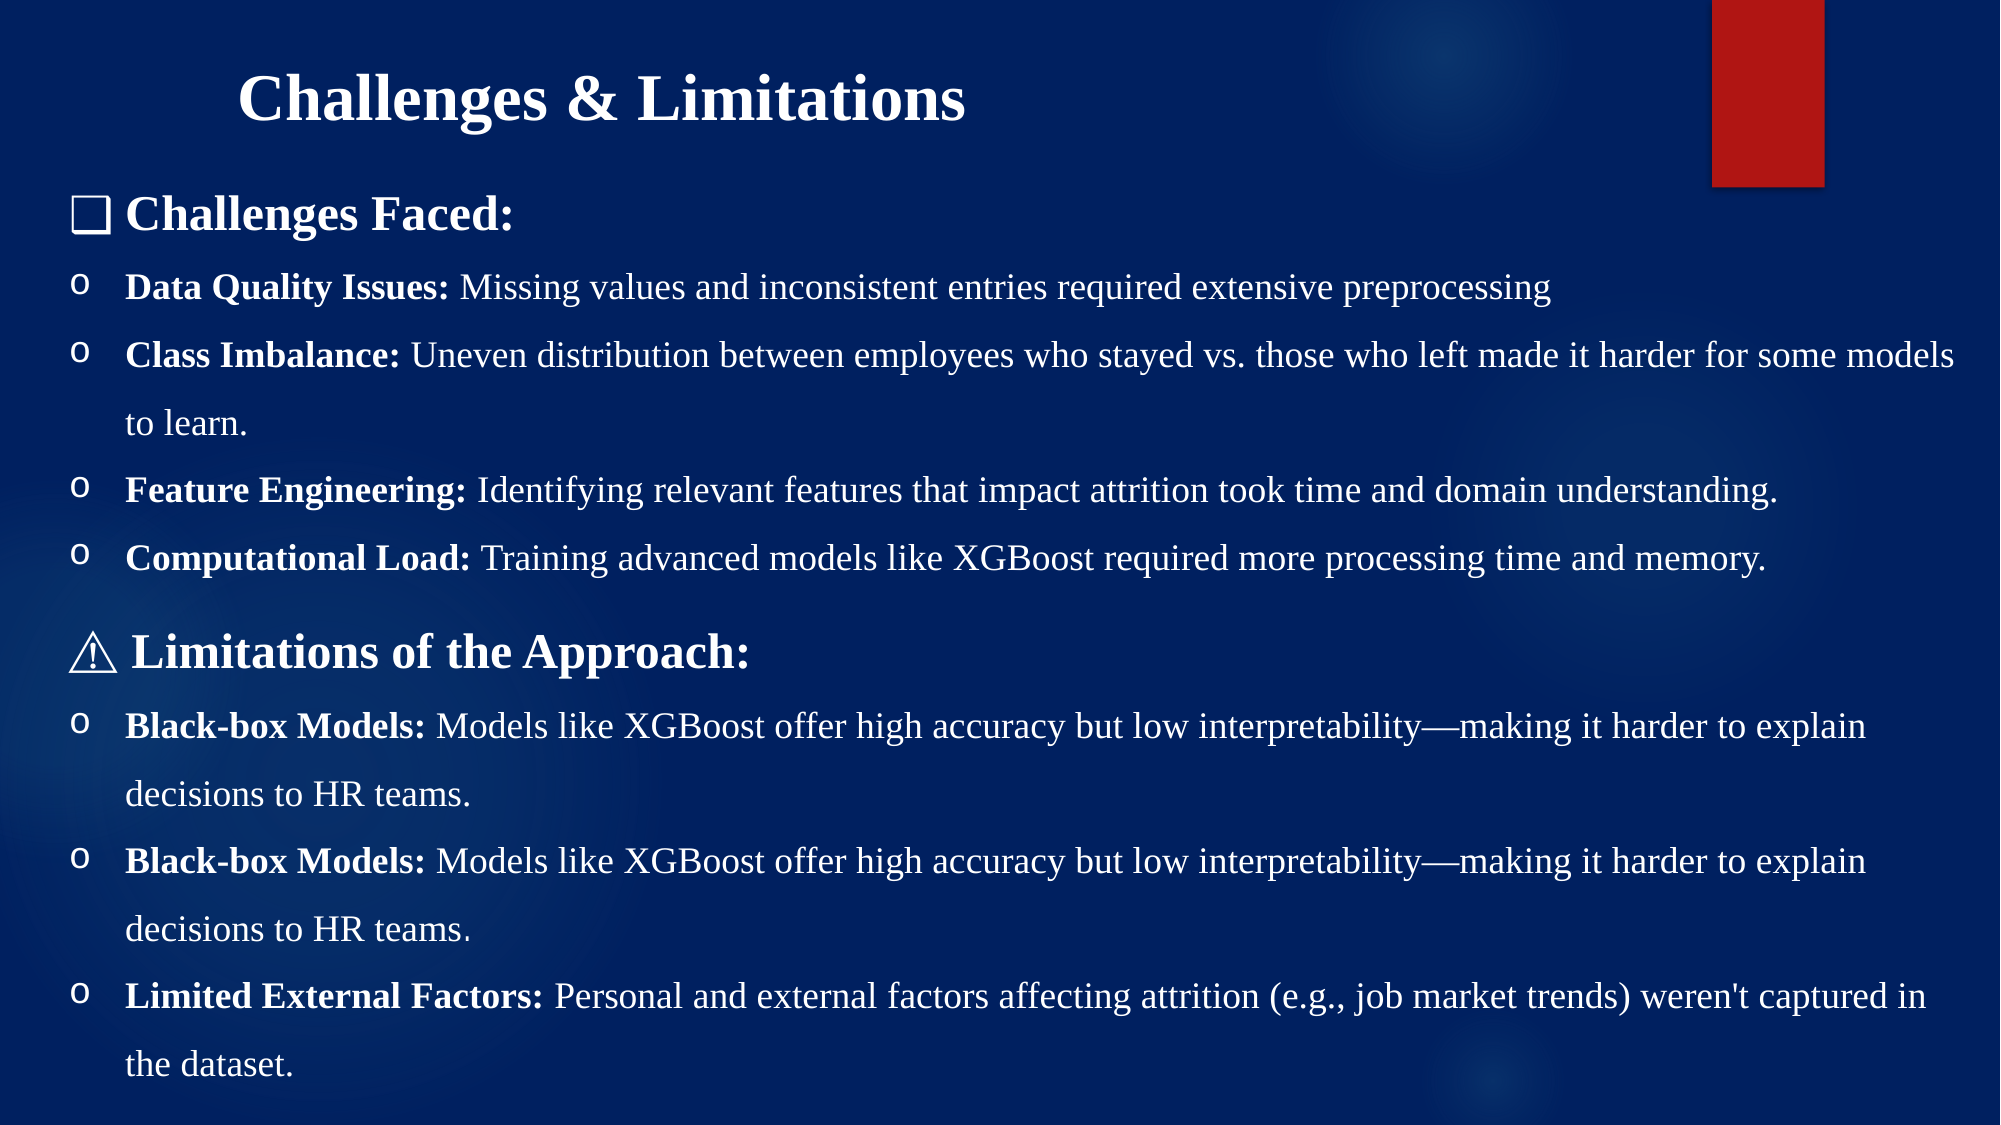

Challenges & Limitations
Challenges Faced:
Data Quality Issues: Missing values and inconsistent entries required extensive preprocessing
Class Imbalance: Uneven distribution between employees who stayed vs. those who left made it harder for some models to learn.
Feature Engineering: Identifying relevant features that impact attrition took time and domain understanding.
Computational Load: Training advanced models like XGBoost required more processing time and memory.
⚠️ Limitations of the Approach:
Black-box Models: Models like XGBoost offer high accuracy but low interpretability—making it harder to explain decisions to HR teams.
Black-box Models: Models like XGBoost offer high accuracy but low interpretability—making it harder to explain decisions to HR teams.
Limited External Factors: Personal and external factors affecting attrition (e.g., job market trends) weren't captured in the dataset.